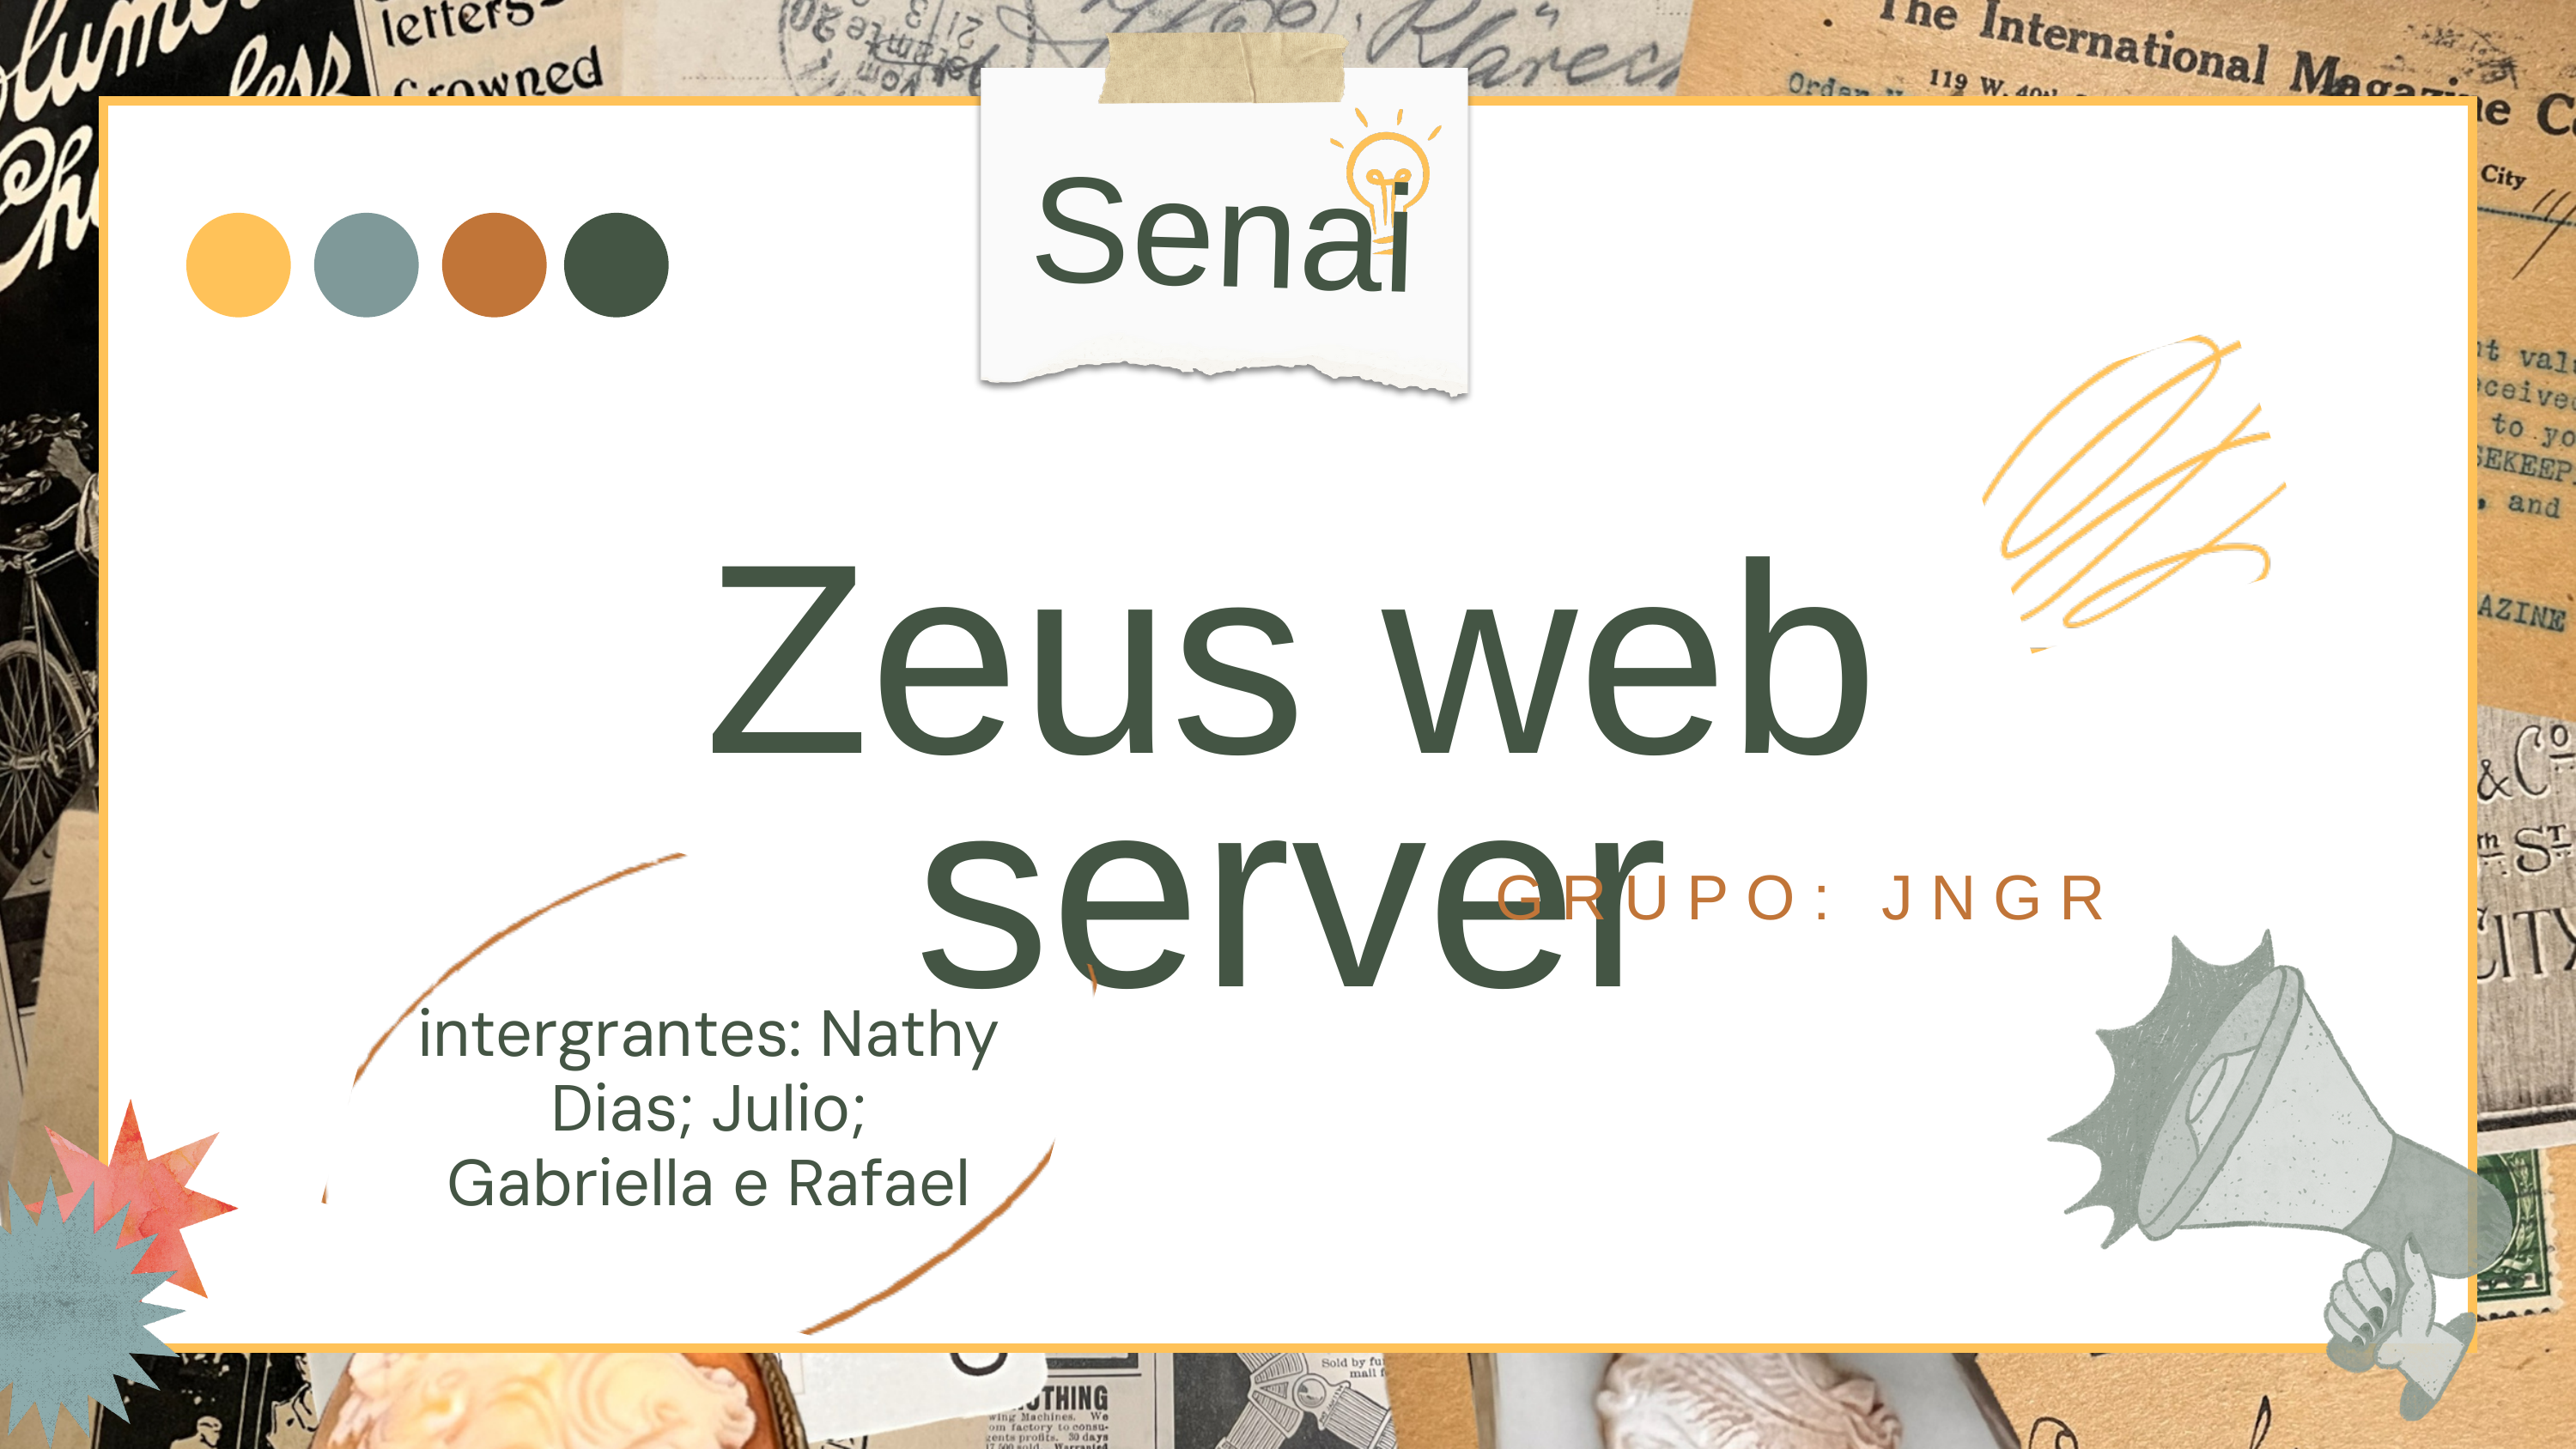

Senai

Zeus web server
GRUPO: JNGR

intergrantes: Nathy Dias; Julio; Gabriella e Rafael